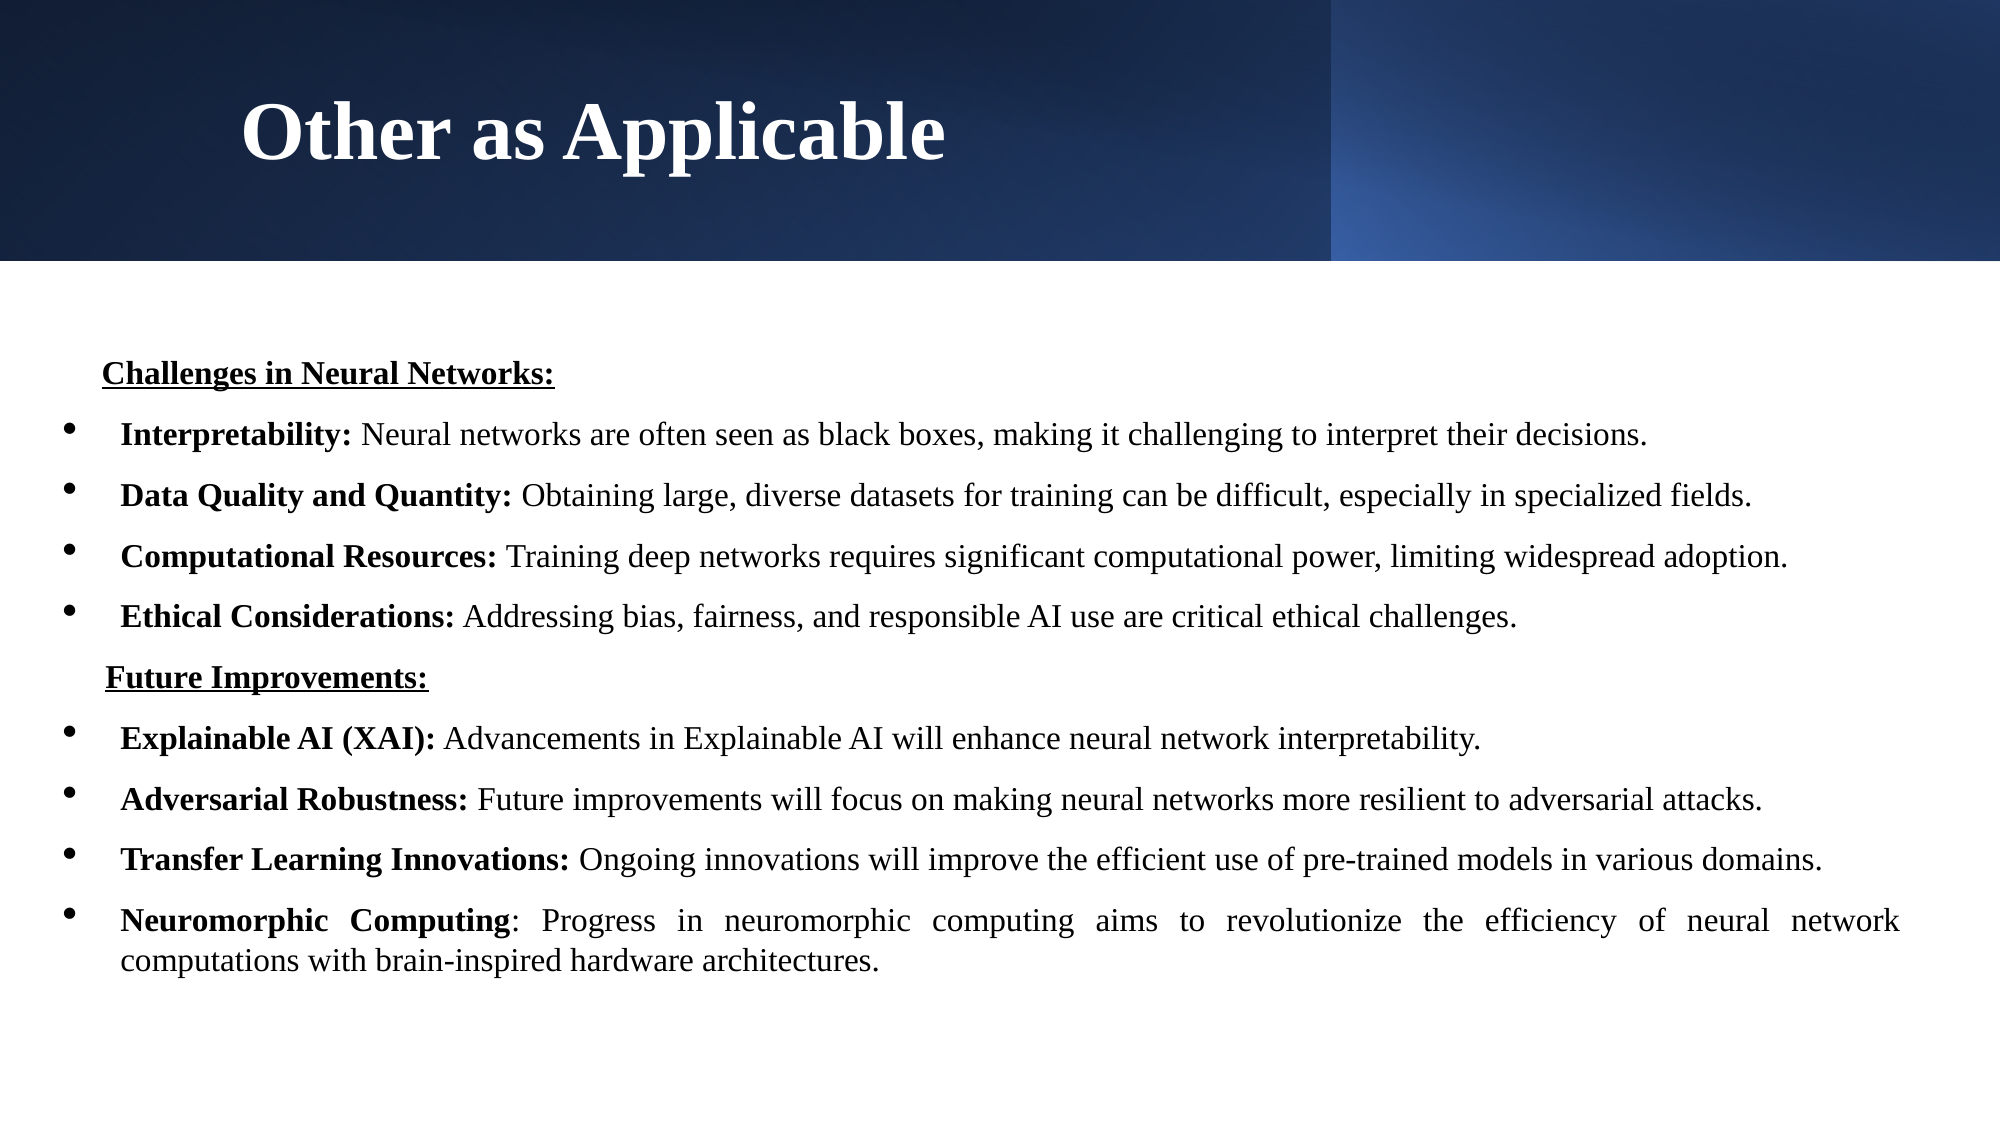

# Other as Applicable
Challenges in Neural Networks:
Interpretability: Neural networks are often seen as black boxes, making it challenging to interpret their decisions.
Data Quality and Quantity: Obtaining large, diverse datasets for training can be difficult, especially in specialized fields.
Computational Resources: Training deep networks requires significant computational power, limiting widespread adoption.
Ethical Considerations: Addressing bias, fairness, and responsible AI use are critical ethical challenges.
     Future Improvements:
Explainable AI (XAI): Advancements in Explainable AI will enhance neural network interpretability.
Adversarial Robustness: Future improvements will focus on making neural networks more resilient to adversarial attacks.
Transfer Learning Innovations: Ongoing innovations will improve the efficient use of pre-trained models in various domains.
Neuromorphic Computing: Progress in neuromorphic computing aims to revolutionize the efficiency of neural network computations with brain-inspired hardware architectures.

9